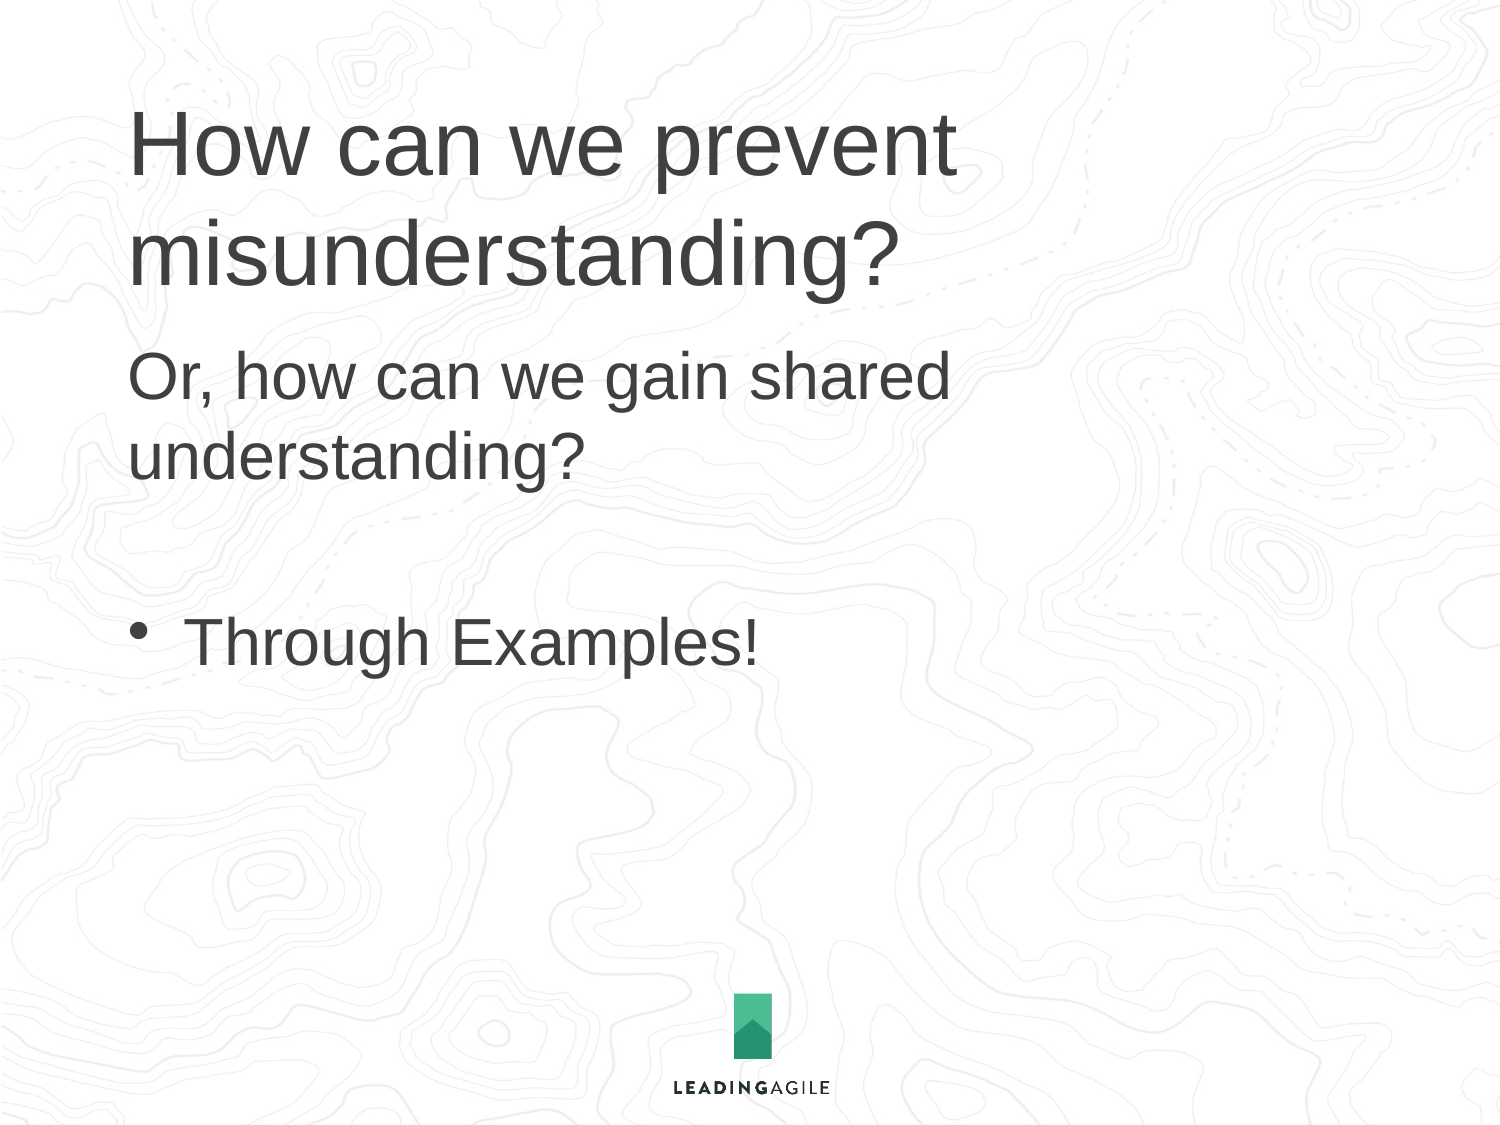

# How can we prevent misunderstanding?
Or, how can we gain shared understanding?

Through Examples!